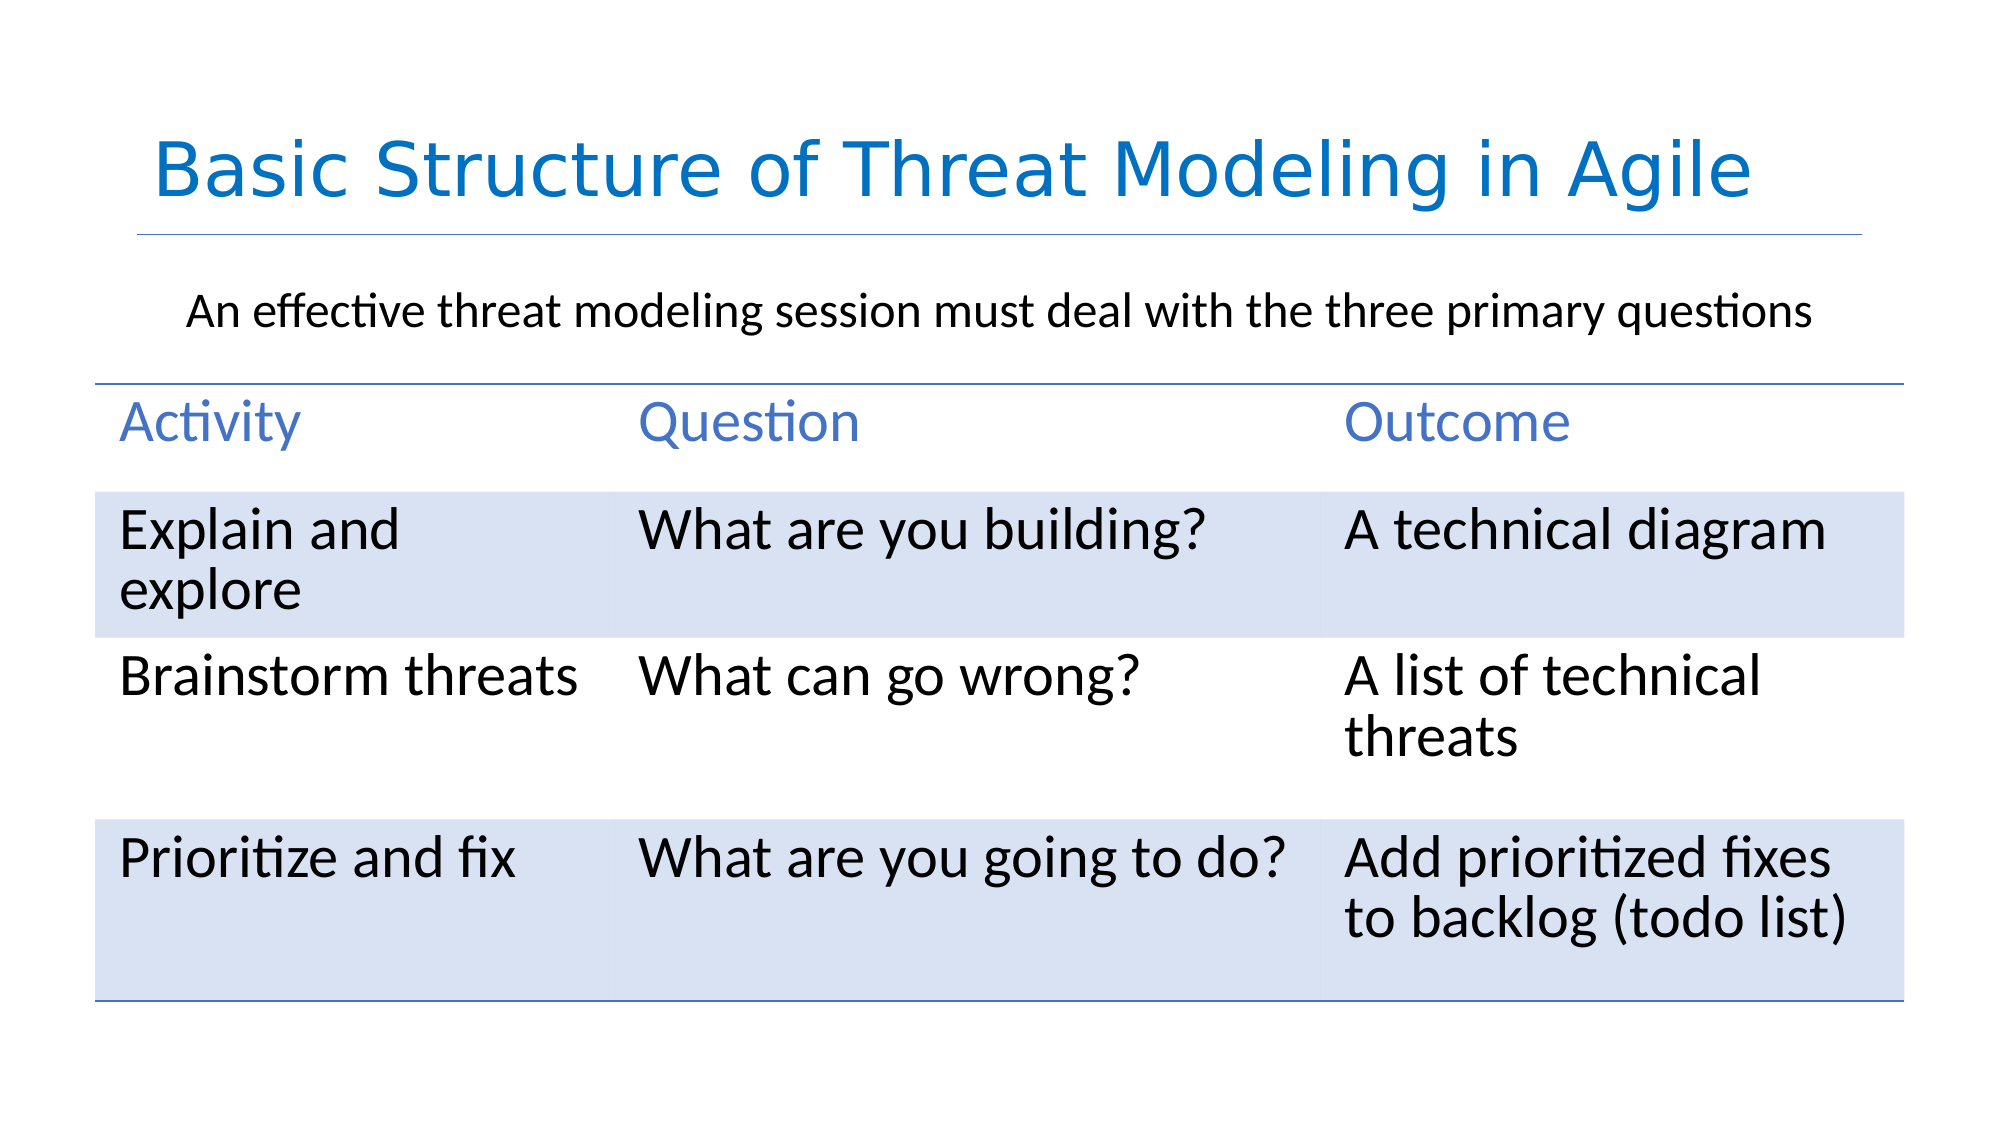

# Basic Structure of Threat Modeling in Agile
An effective threat modeling session must deal with the three primary questions
| Activity | Question | Outcome |
| --- | --- | --- |
| Explain and explore | What are you building? | A technical diagram |
| Brainstorm threats | What can go wrong? | A list of technical threats |
| Prioritize and fix | What are you going to do? | Add prioritized fixes to backlog (todo list) |